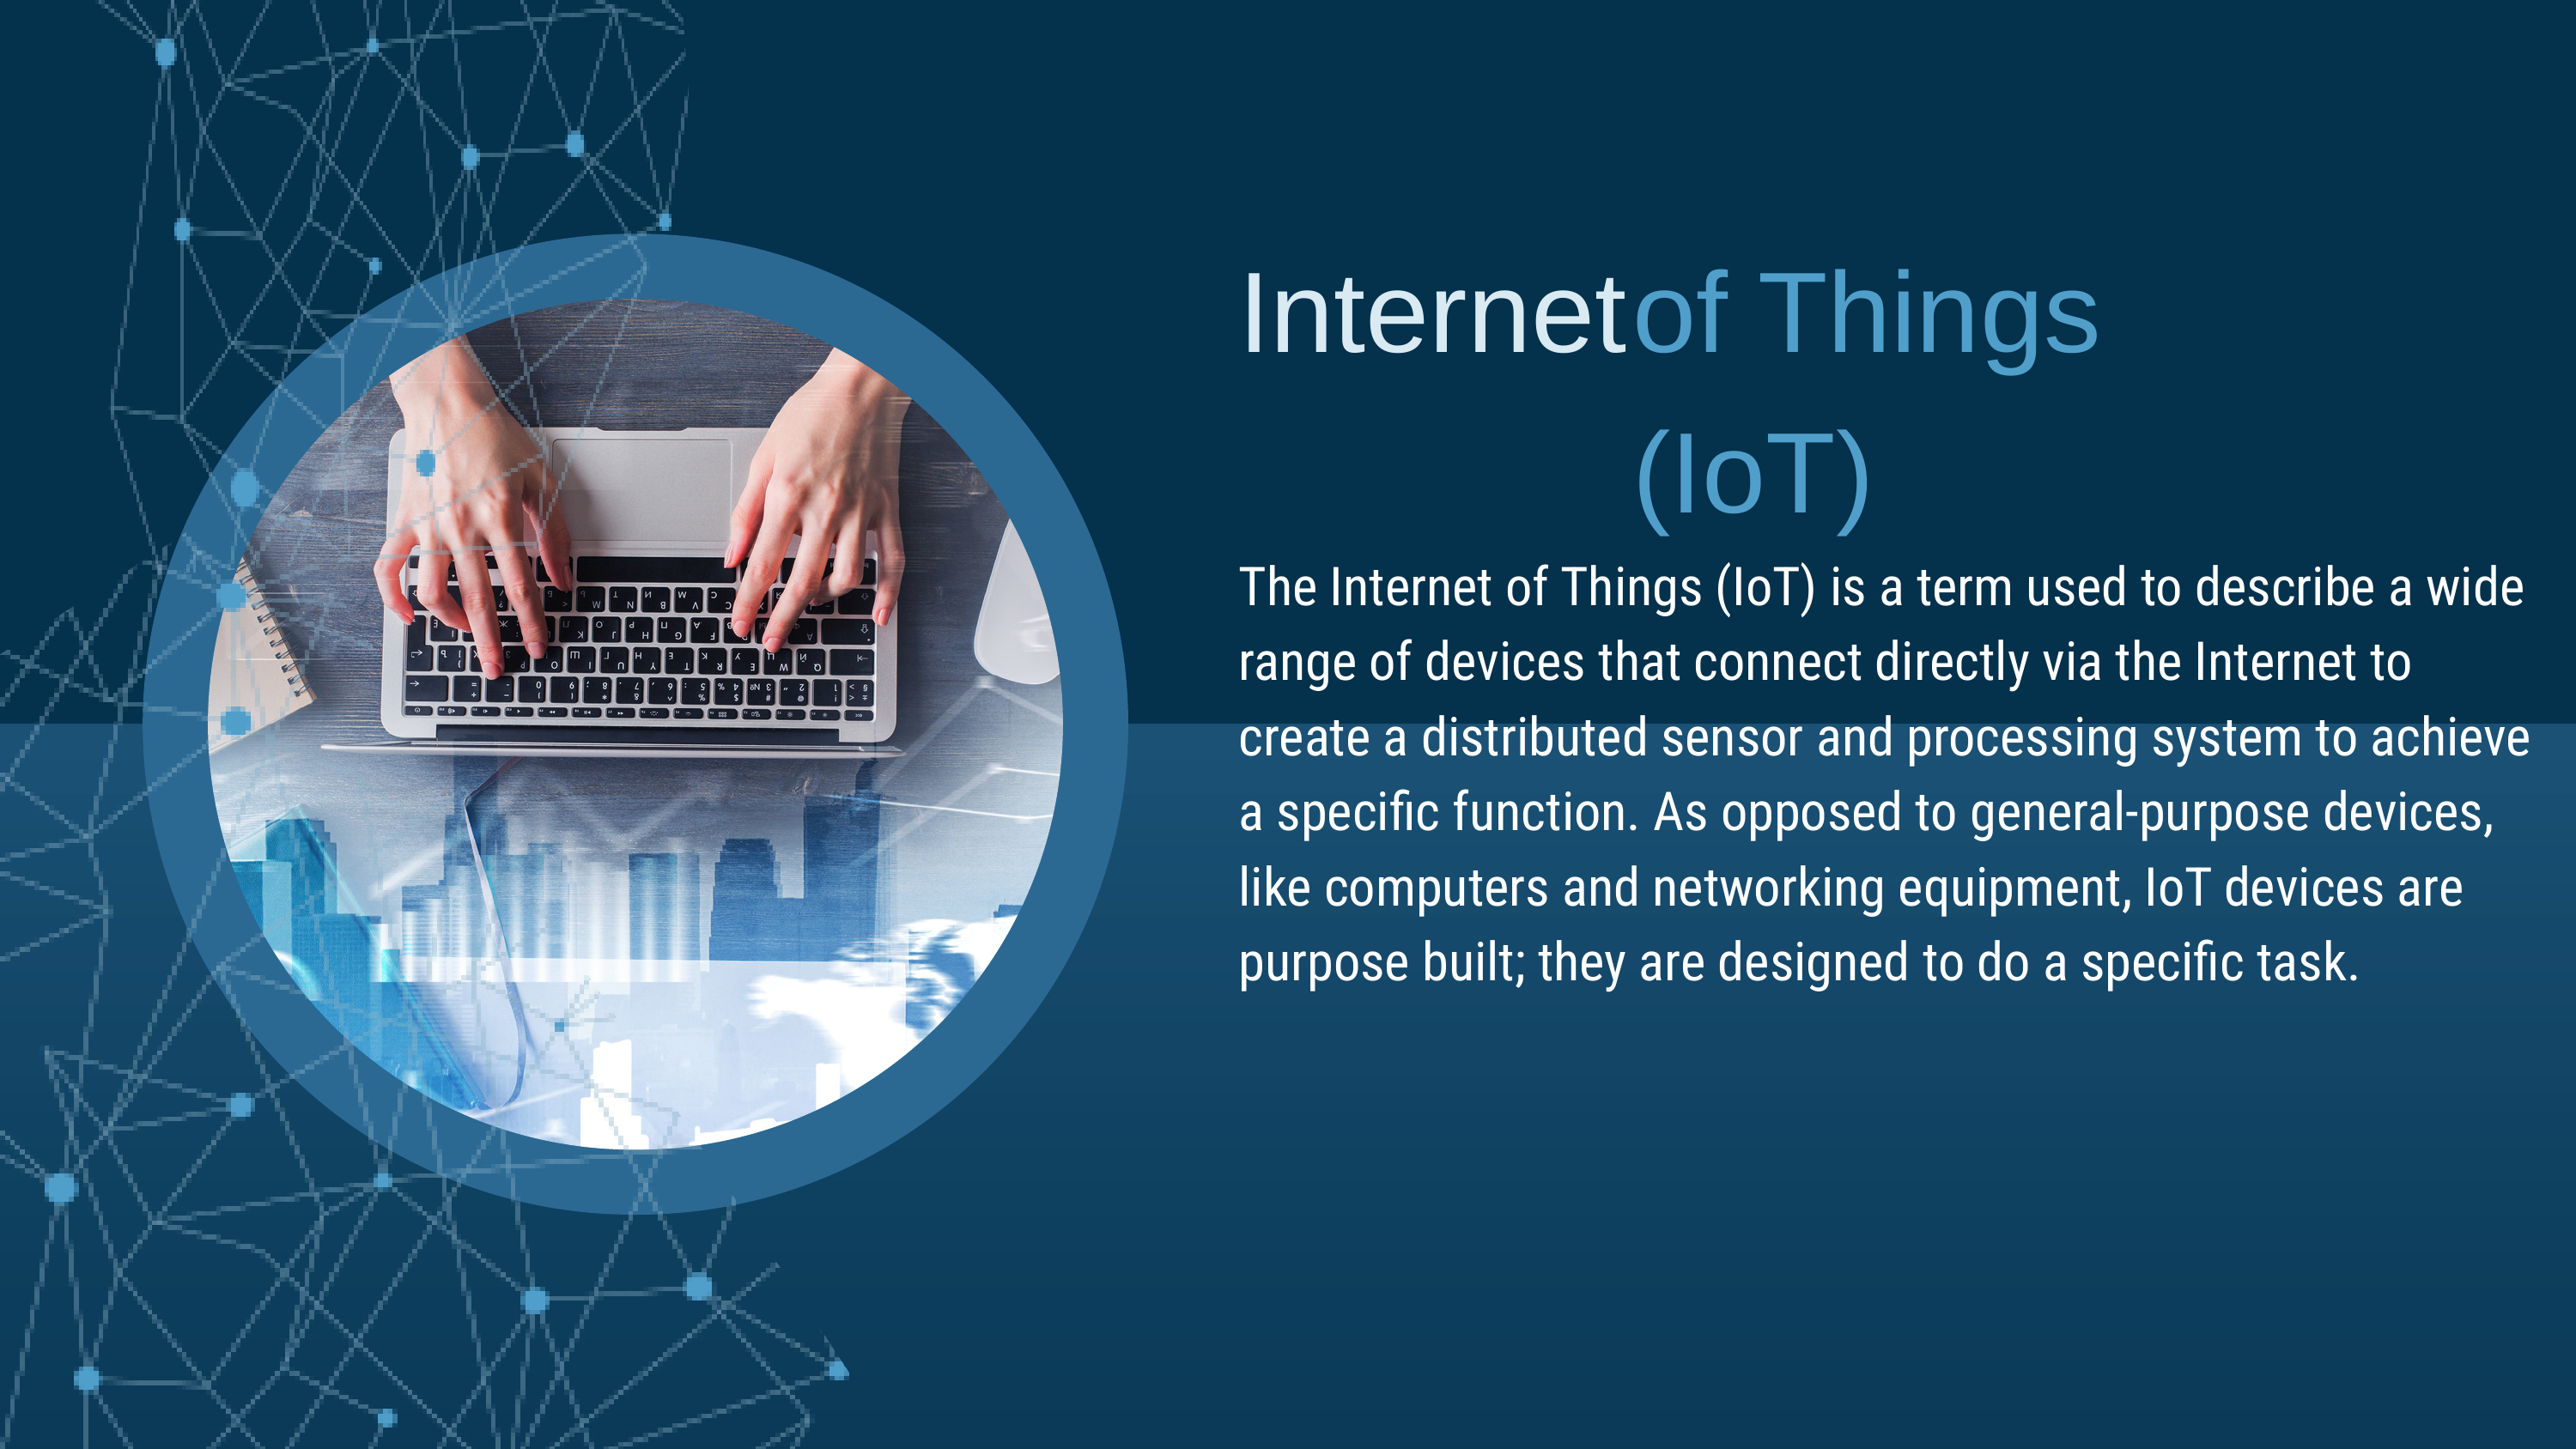

Internet
of Things (IoT)

The Internet of Things (IoT) is a term used to describe a wide range of devices that connect directly via the Internet to create a distributed sensor and processing system to achieve a specific function. As opposed to general-purpose devices, like computers and networking equipment, IoT devices are purpose built; they are designed to do a specific task.